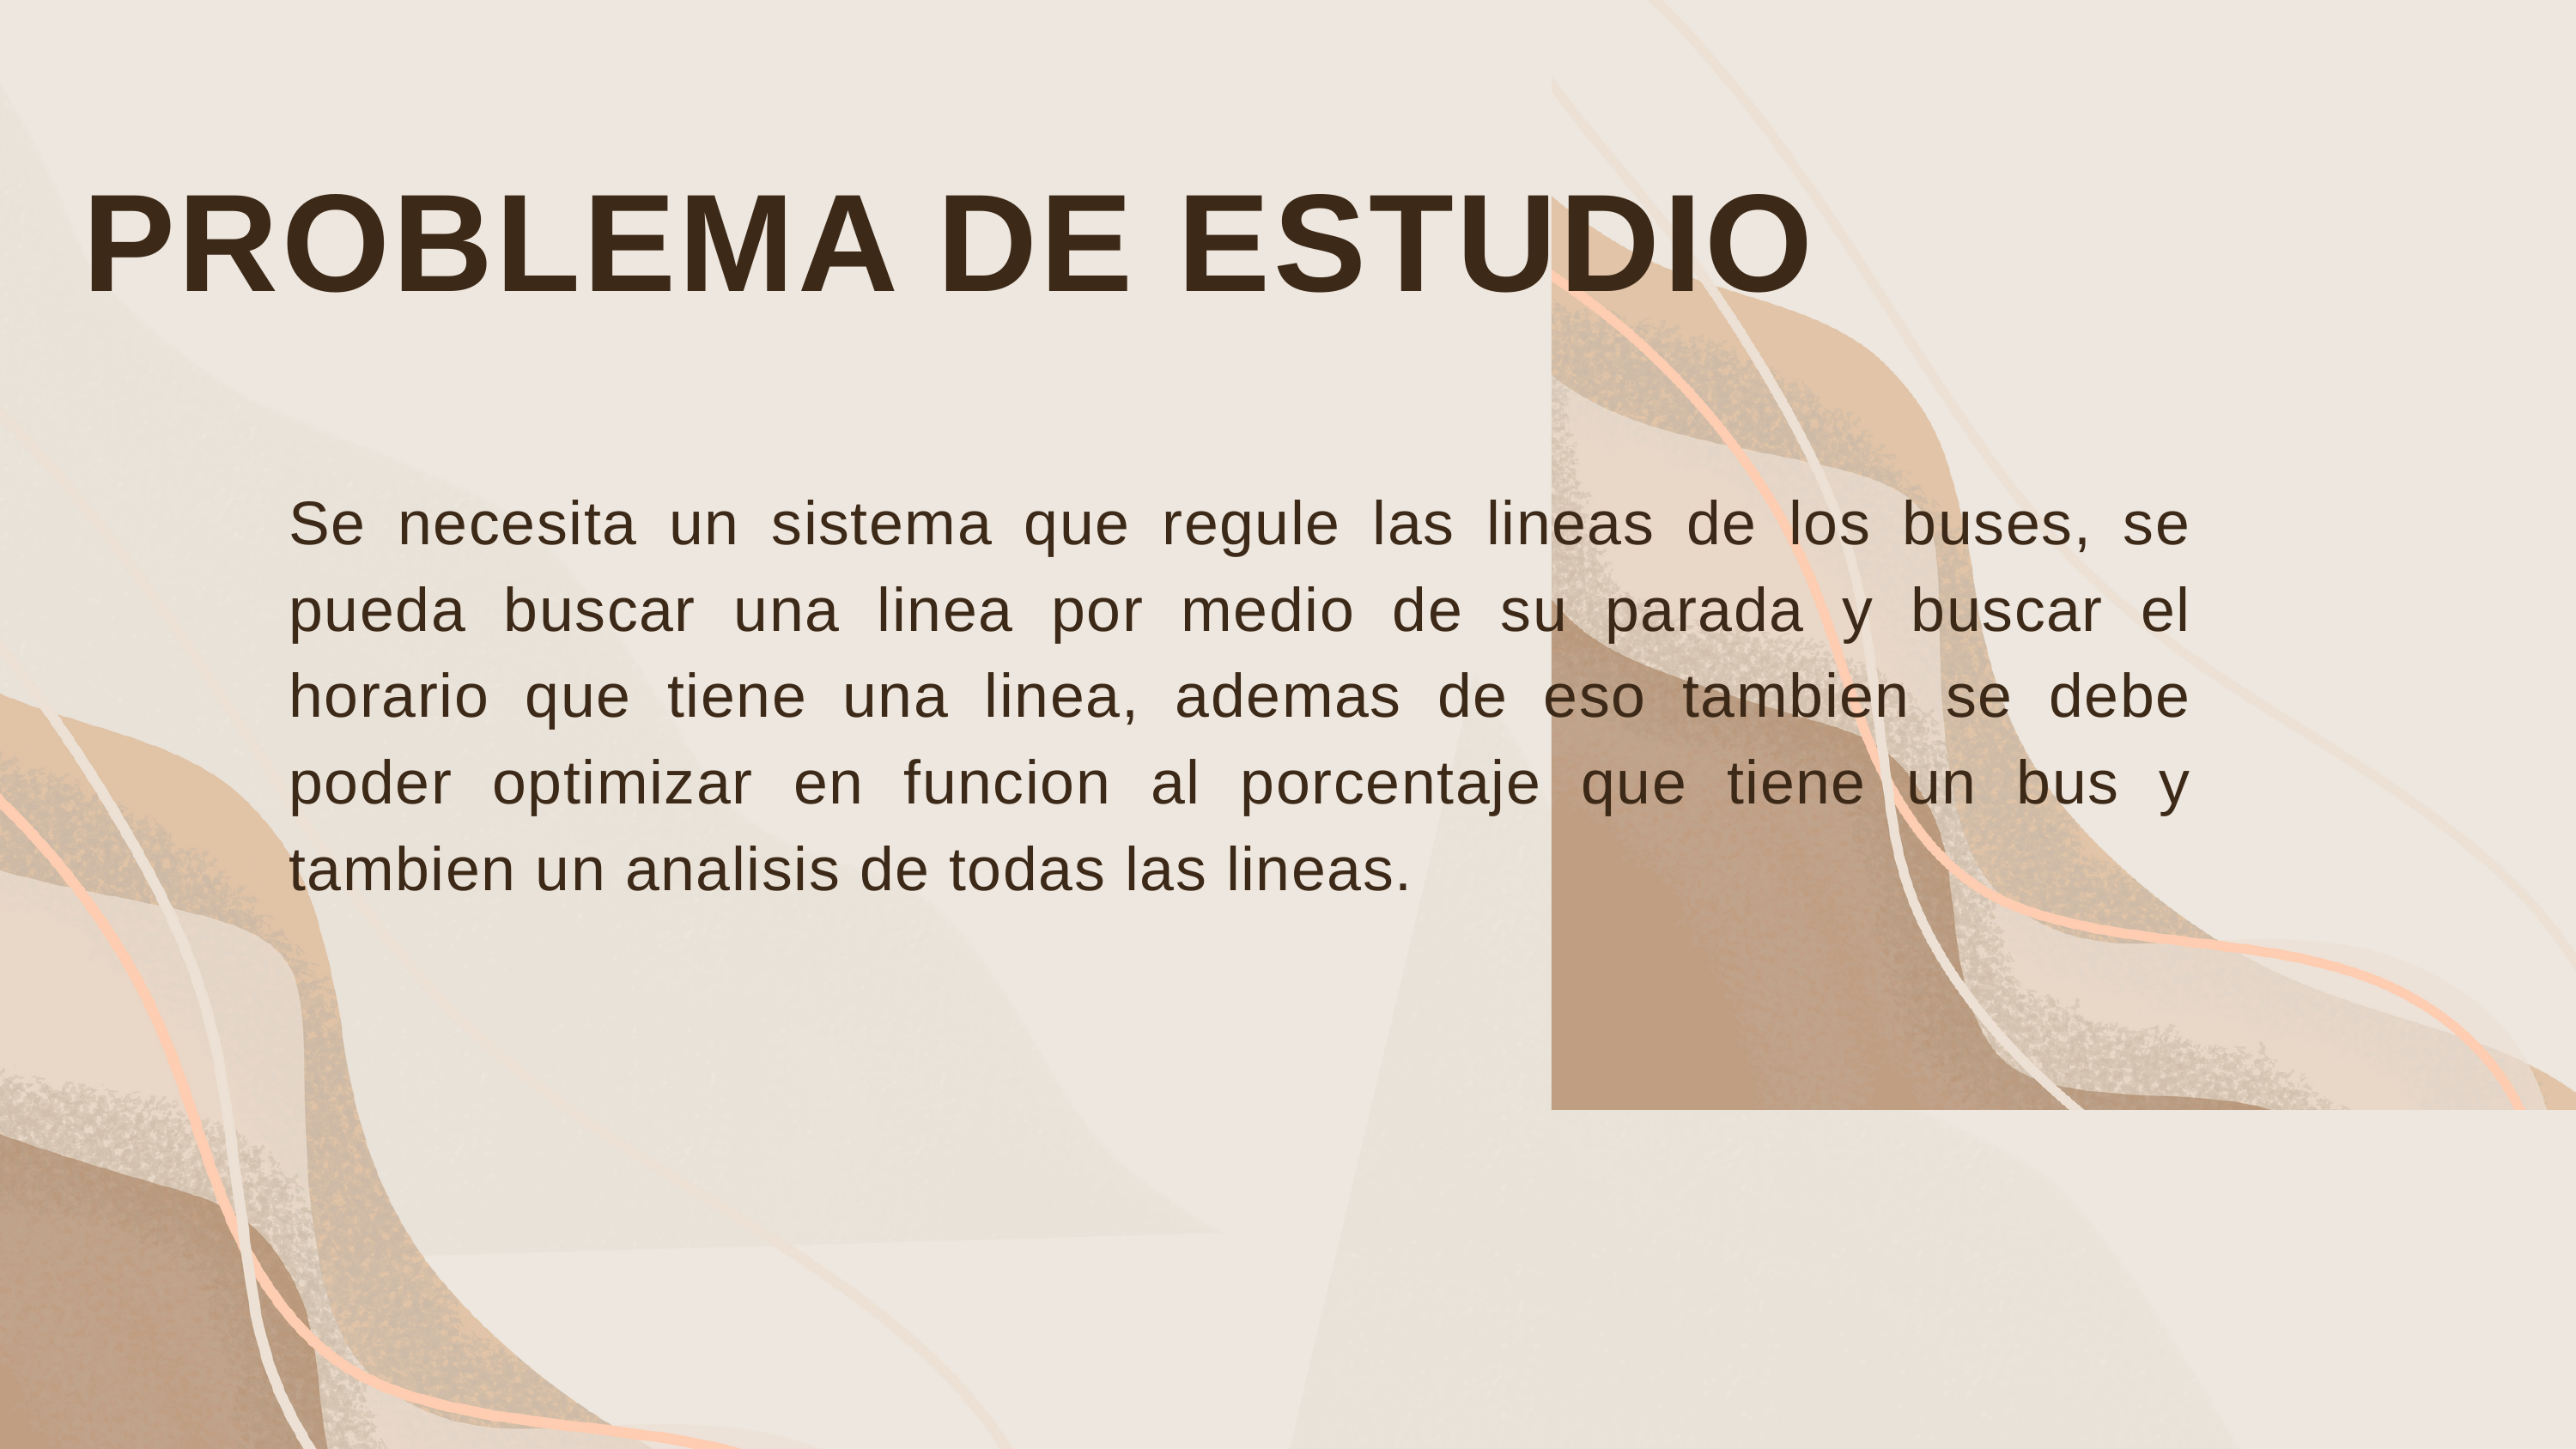

PROBLEMA DE ESTUDIO

Se necesita un sistema que regule las lineas de los buses, se pueda buscar una linea por medio de su parada y buscar el horario que tiene una linea, ademas de eso tambien se debe poder optimizar en funcion al porcentaje que tiene un bus y tambien un analisis de todas las lineas.